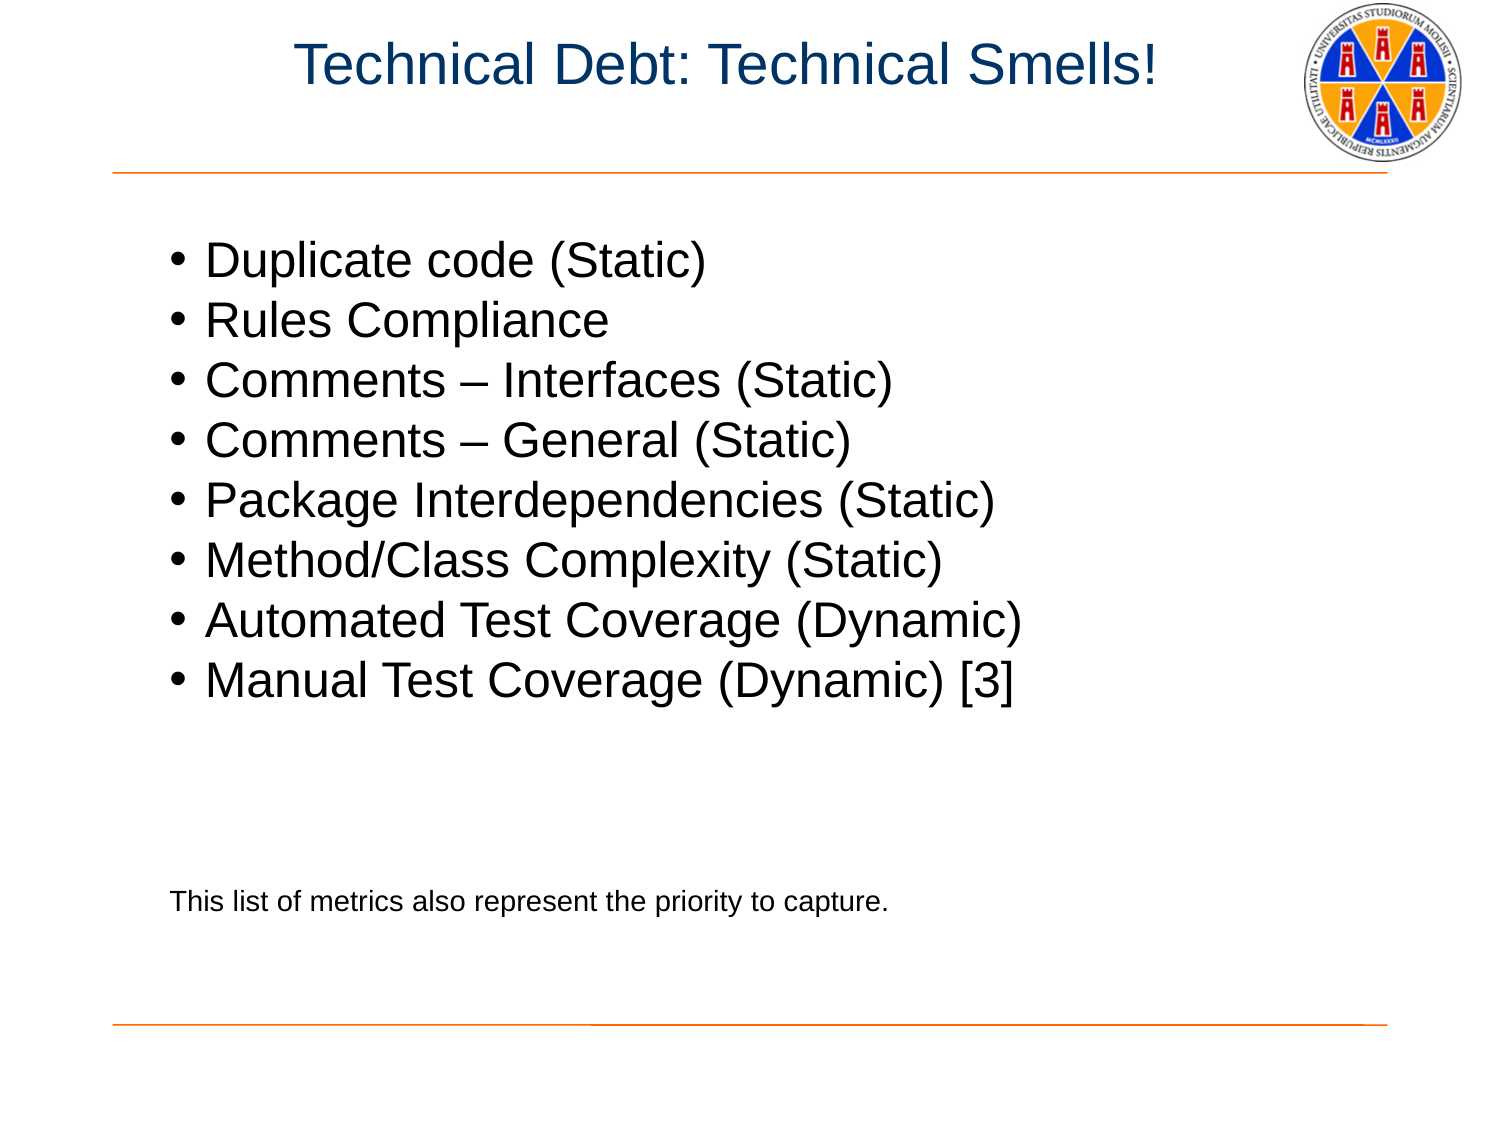

Technical Debt: Technical Smells!

Duplicate code (Static)
Rules Compliance
Comments – Interfaces (Static)
Comments – General (Static)
Package Interdependencies (Static)
Method/Class Complexity (Static)
Automated Test Coverage (Dynamic)
Manual Test Coverage (Dynamic) [3]

This list of metrics also represent the priority to capture.

CSSE